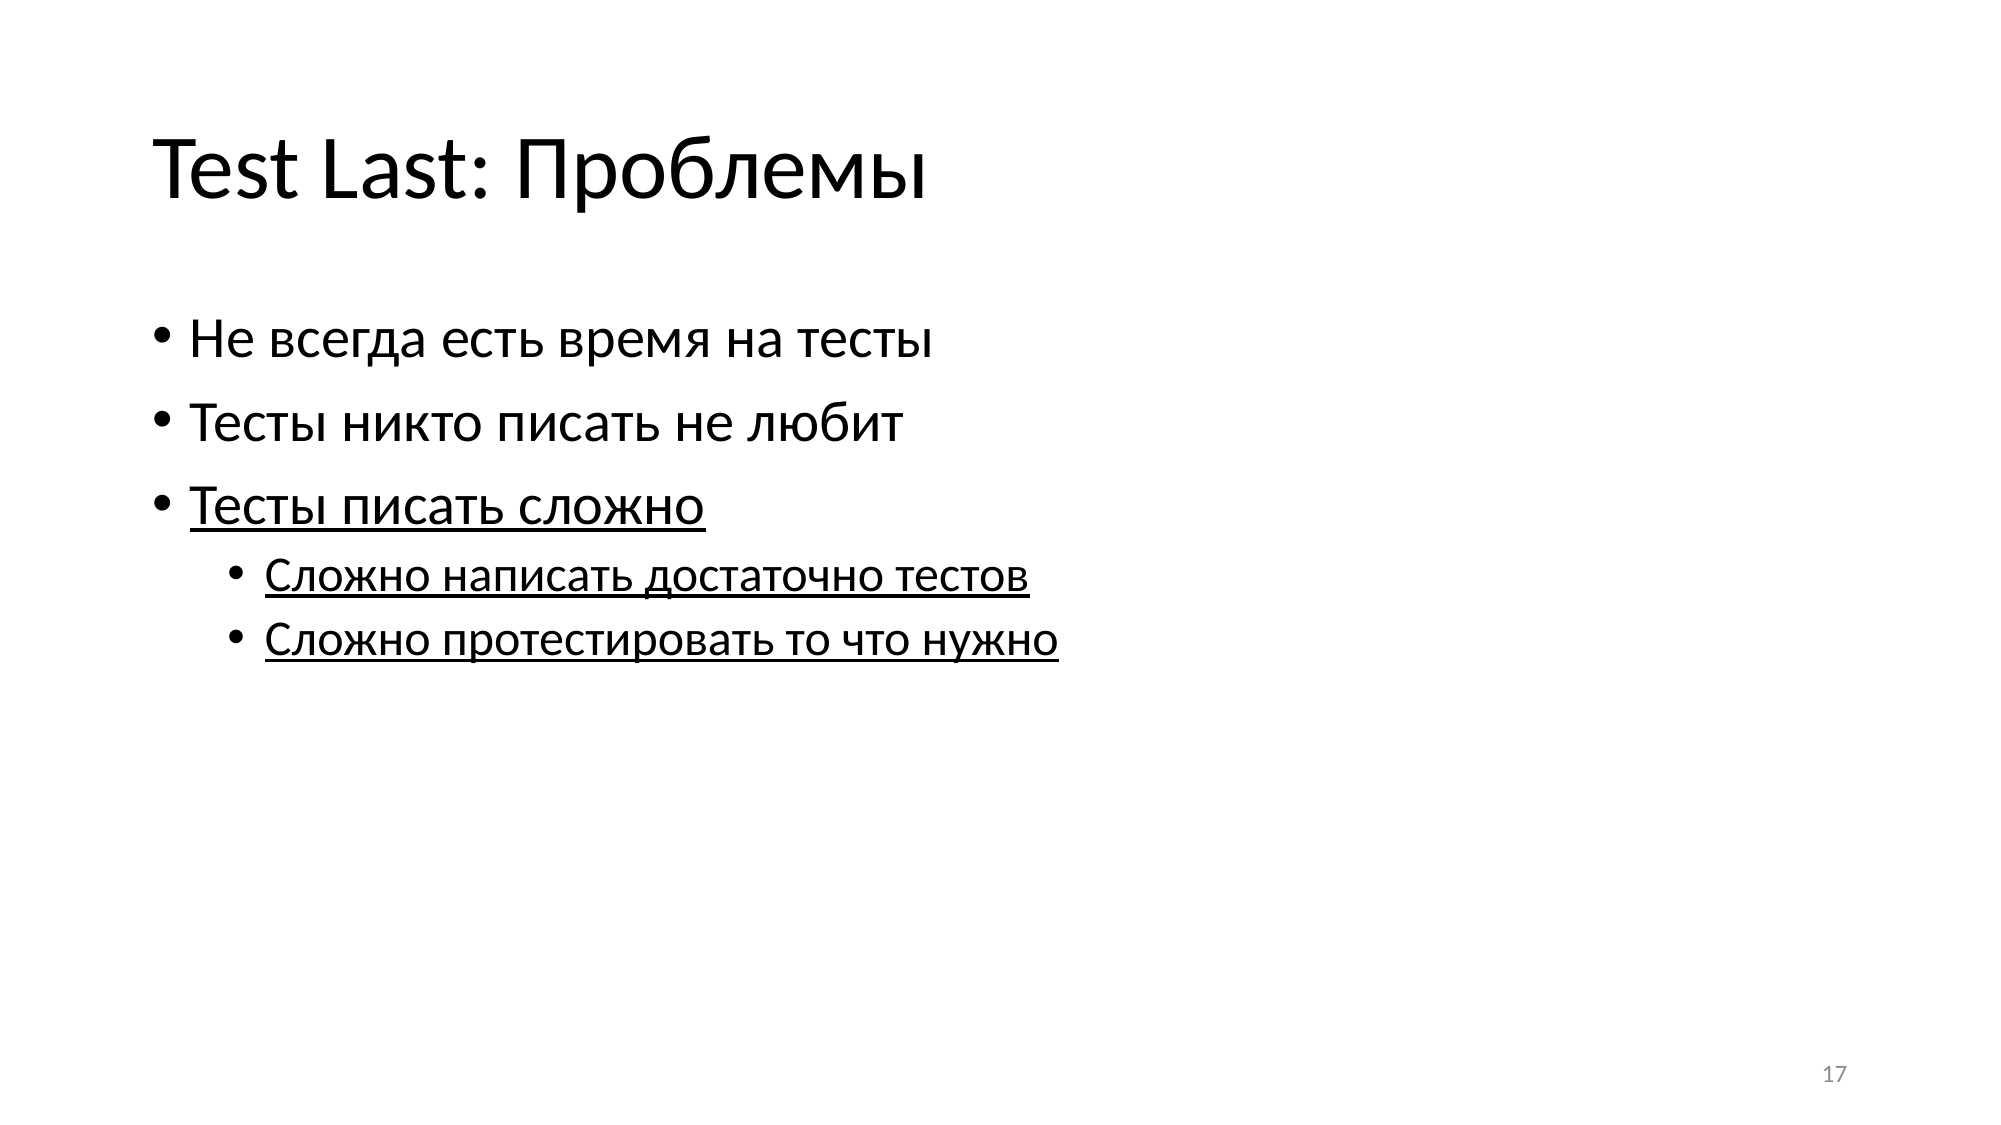

# Test Last: Проблемы
Не всегда есть время на тесты
Тесты никто писать не любит
Тесты писать сложно
Сложно написать достаточно тестов
Сложно протестировать то что нужно

17